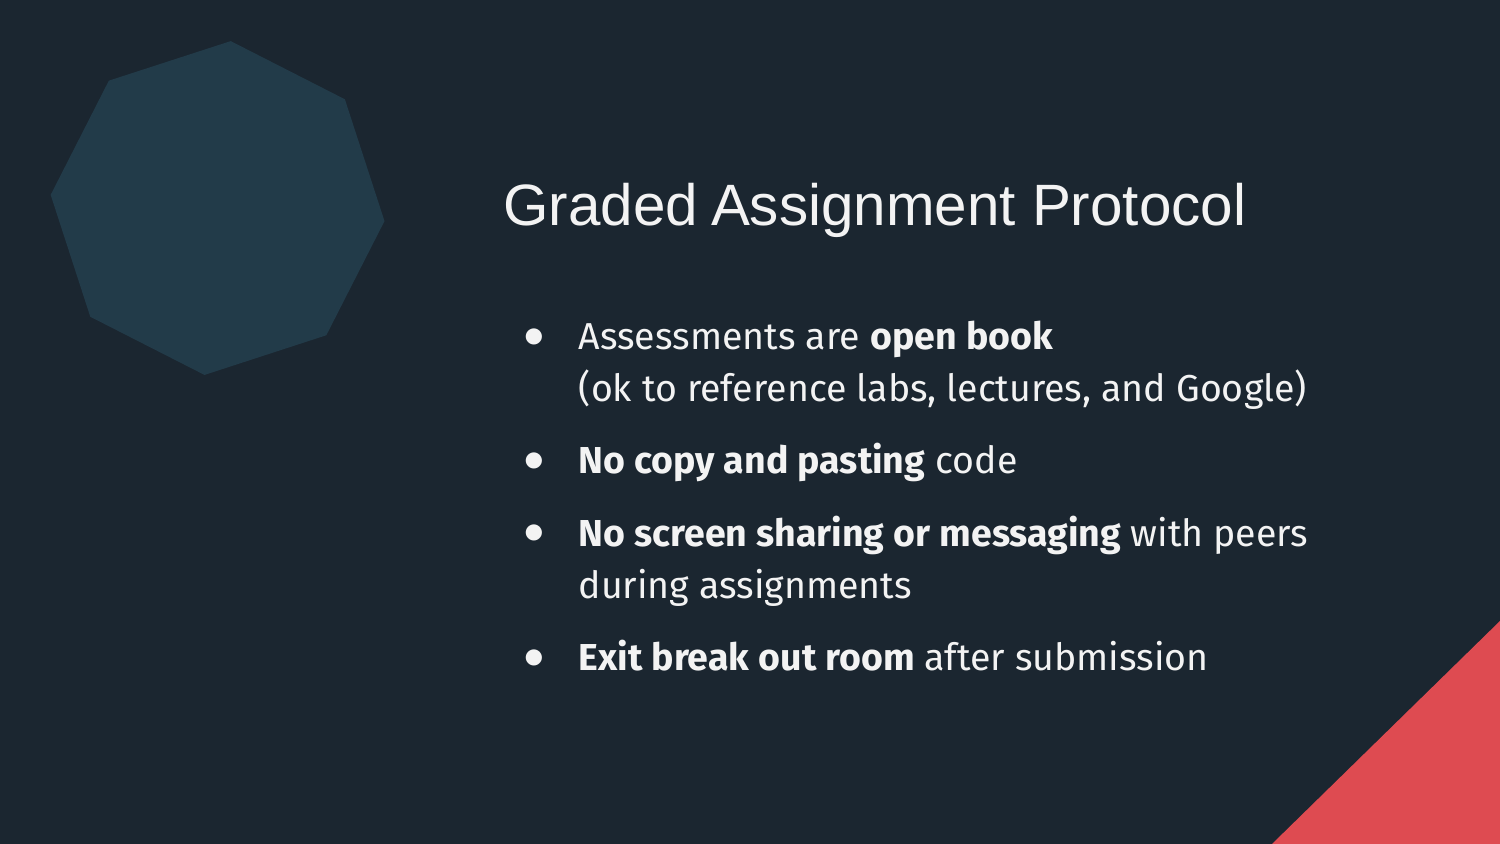

Graded Assignment Protocol

Assessments are open book
(ok to reference labs, lectures, and Google)
No copy and pasting code
No screen sharing or messaging with peers during assignments
Exit break out room after submission